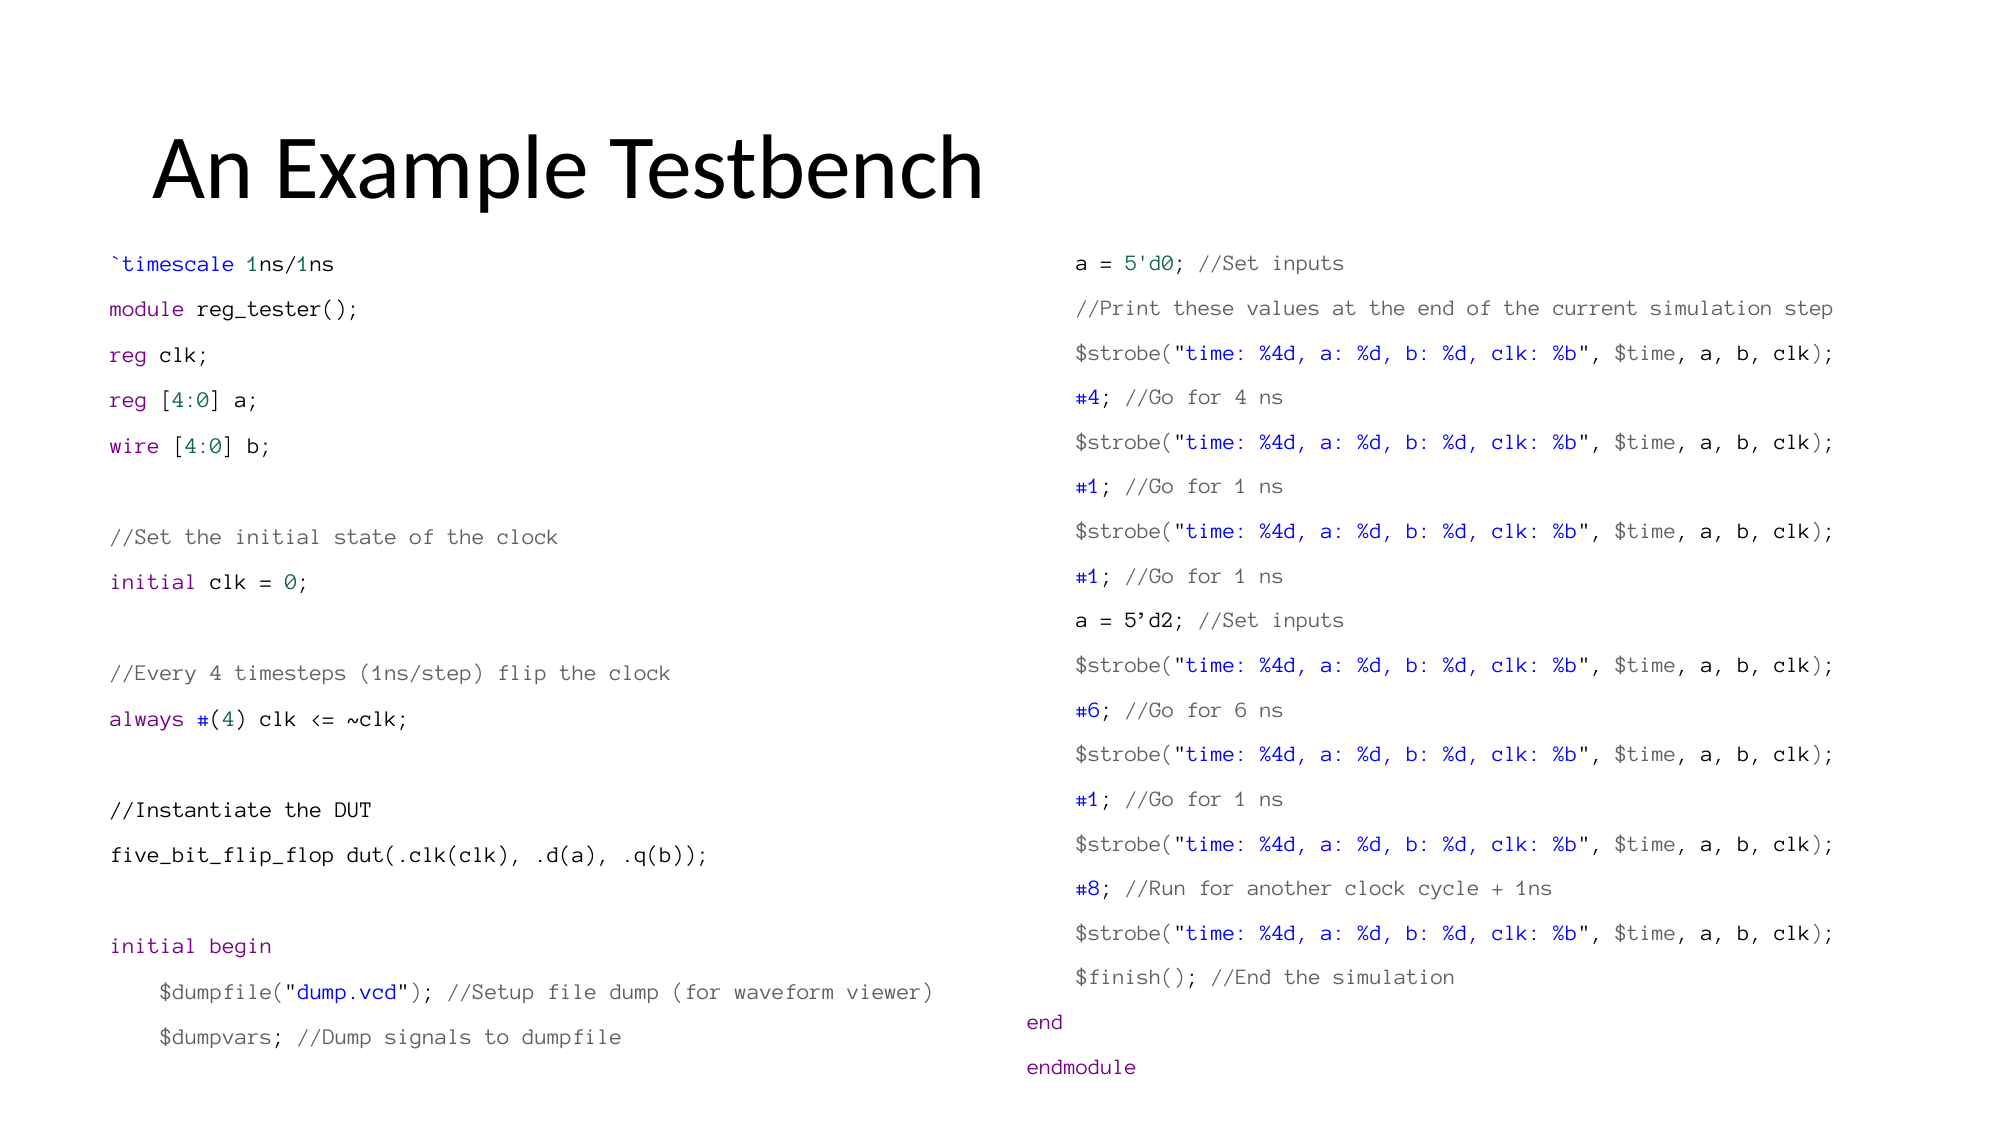

# An Example Testbench
`timescale 1ns/1ns
module reg_tester();
reg clk;
reg [4:0] a;
wire [4:0] b;

//Set the initial state of the clock
initial clk = 0;

//Every 4 timesteps (1ns/step) flip the clock
always #(4) clk <= ~clk;

//Instantiate the DUT
five_bit_flip_flop dut(.clk(clk), .d(a), .q(b));

initial begin
    $dumpfile("dump.vcd"); //Setup file dump (for waveform viewer)
    $dumpvars; //Dump signals to dumpfile

    a = 5'd0; //Set inputs
    //Print these values at the end of the current simulation step
    $strobe("time: %4d, a: %d, b: %d, clk: %b", $time, a, b, clk);
    #4; //Go for 4 ns
    $strobe("time: %4d, a: %d, b: %d, clk: %b", $time, a, b, clk);
    #1; //Go for 1 ns
    $strobe("time: %4d, a: %d, b: %d, clk: %b", $time, a, b, clk);
    #1; //Go for 1 ns
    a = 5’d2; //Set inputs
    $strobe("time: %4d, a: %d, b: %d, clk: %b", $time, a, b, clk);
    #6; //Go for 6 ns
    $strobe("time: %4d, a: %d, b: %d, clk: %b", $time, a, b, clk);
    #1; //Go for 1 ns
    $strobe("time: %4d, a: %d, b: %d, clk: %b", $time, a, b, clk);
    #8; //Run for another clock cycle + 1ns
    $strobe("time: %4d, a: %d, b: %d, clk: %b", $time, a, b, clk);
    $finish(); //End the simulation
end
endmodule